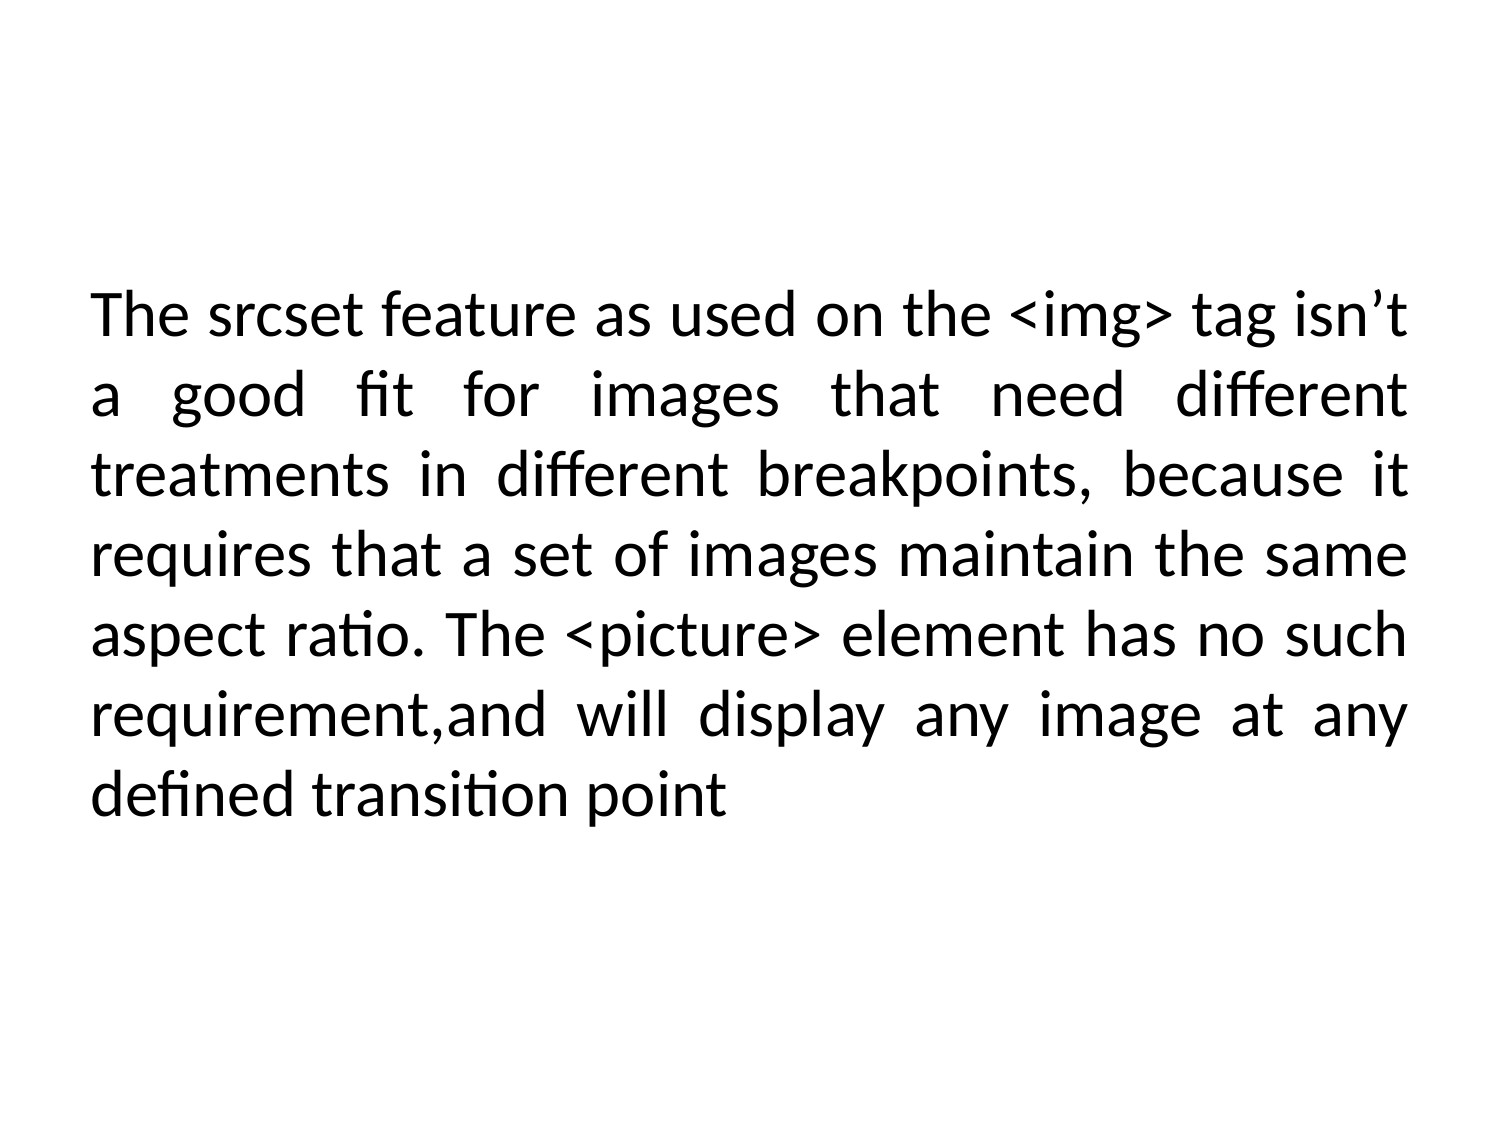

#
The srcset feature as used on the <img> tag isn’t a good fit for images that need different treatments in different breakpoints, because it requires that a set of images maintain the same aspect ratio. The <picture> element has no such requirement,and will display any image at any defined transition point